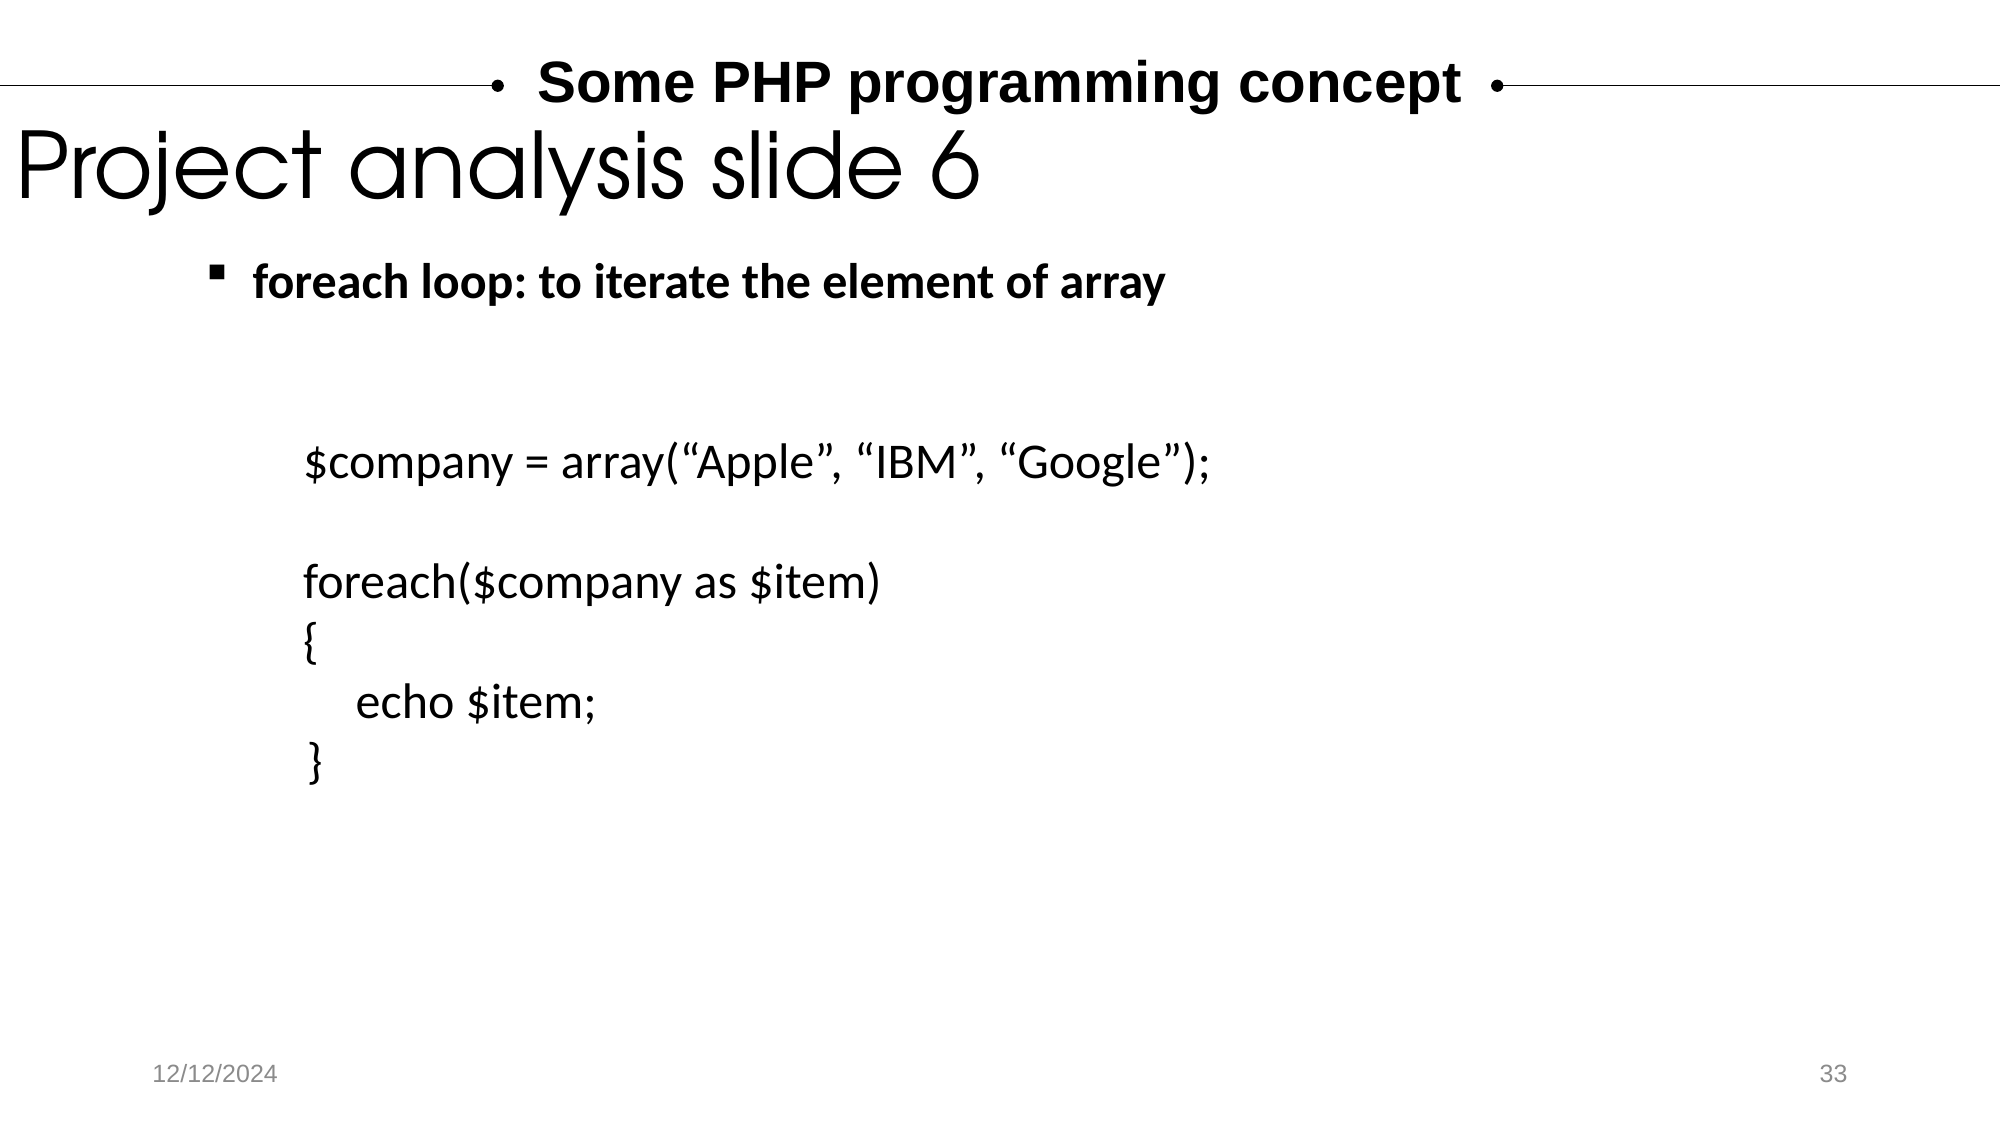

Some PHP programming concept
Project analysis slide 6
foreach loop: to iterate the element of array

  $company = array(“Apple”, “IBM”, “Google”);

  foreach($company as $item)
  {
echo $item;
         }
12/12/2024
33